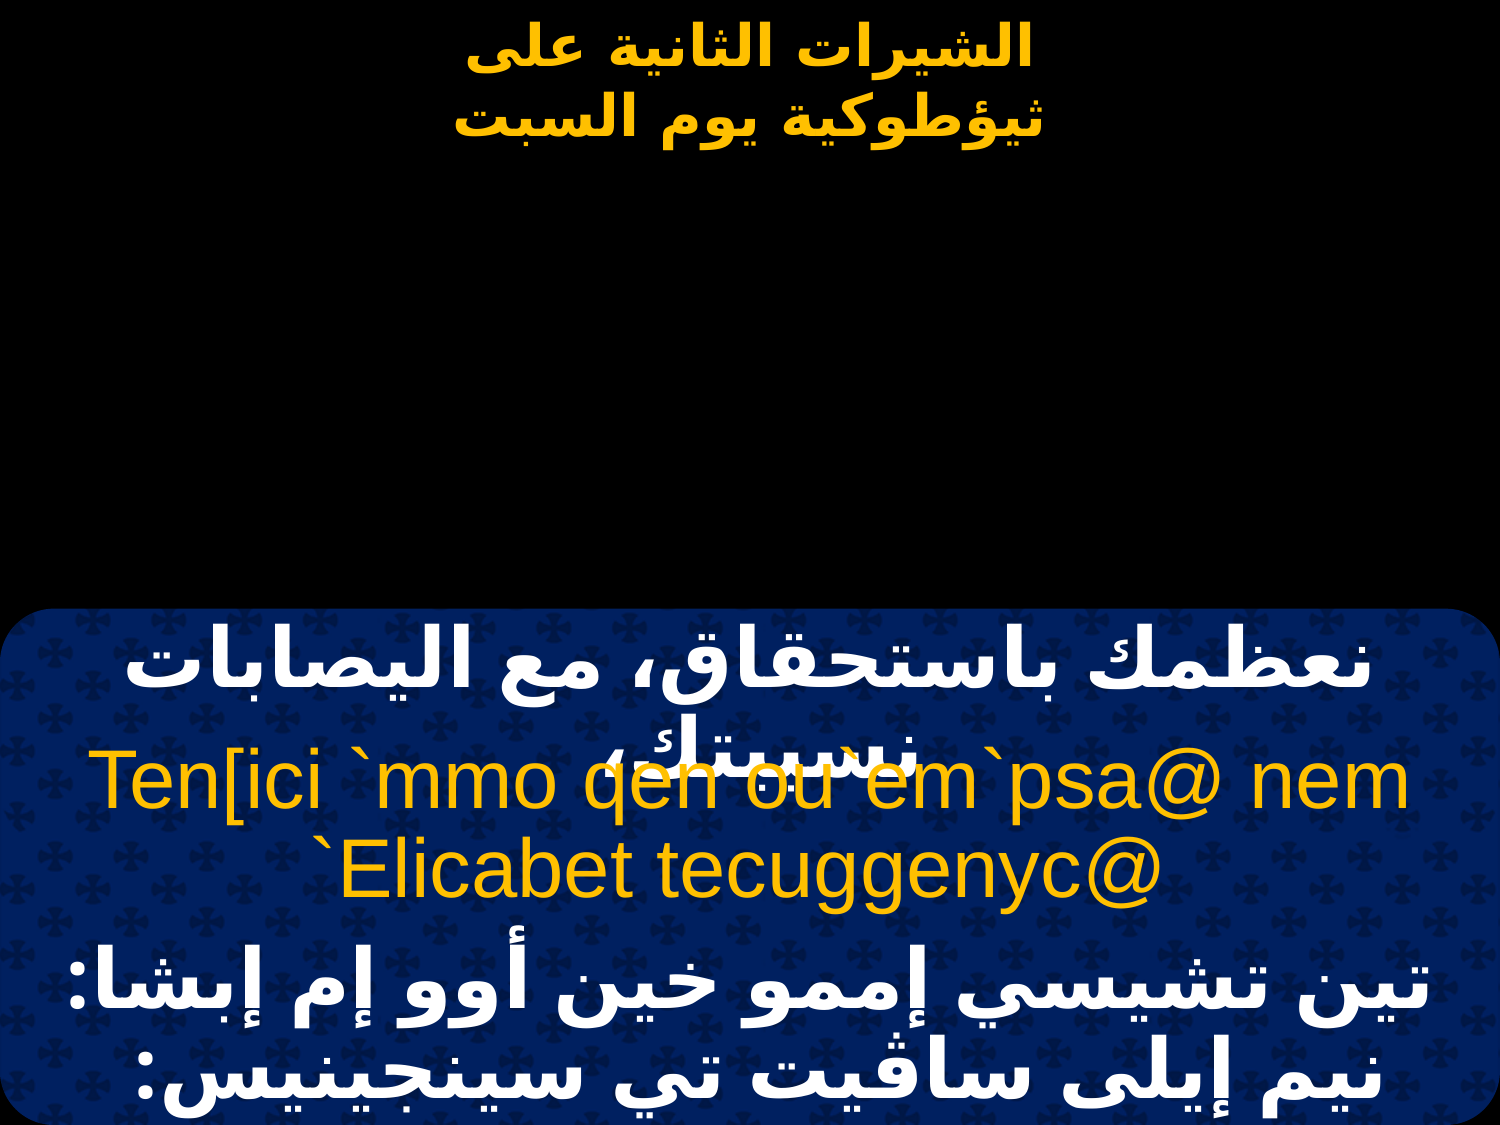

#
نعظمك باستحقاق، مع اليصابات نسبيتك،
Ten[ici `mmo qen ou`em`psa@ nem `Elicabet tecuggenyc@
تين تشيسي إممو خين أوو إم إبشا: نيم إيلى ساڤيت تي سينجينيس: